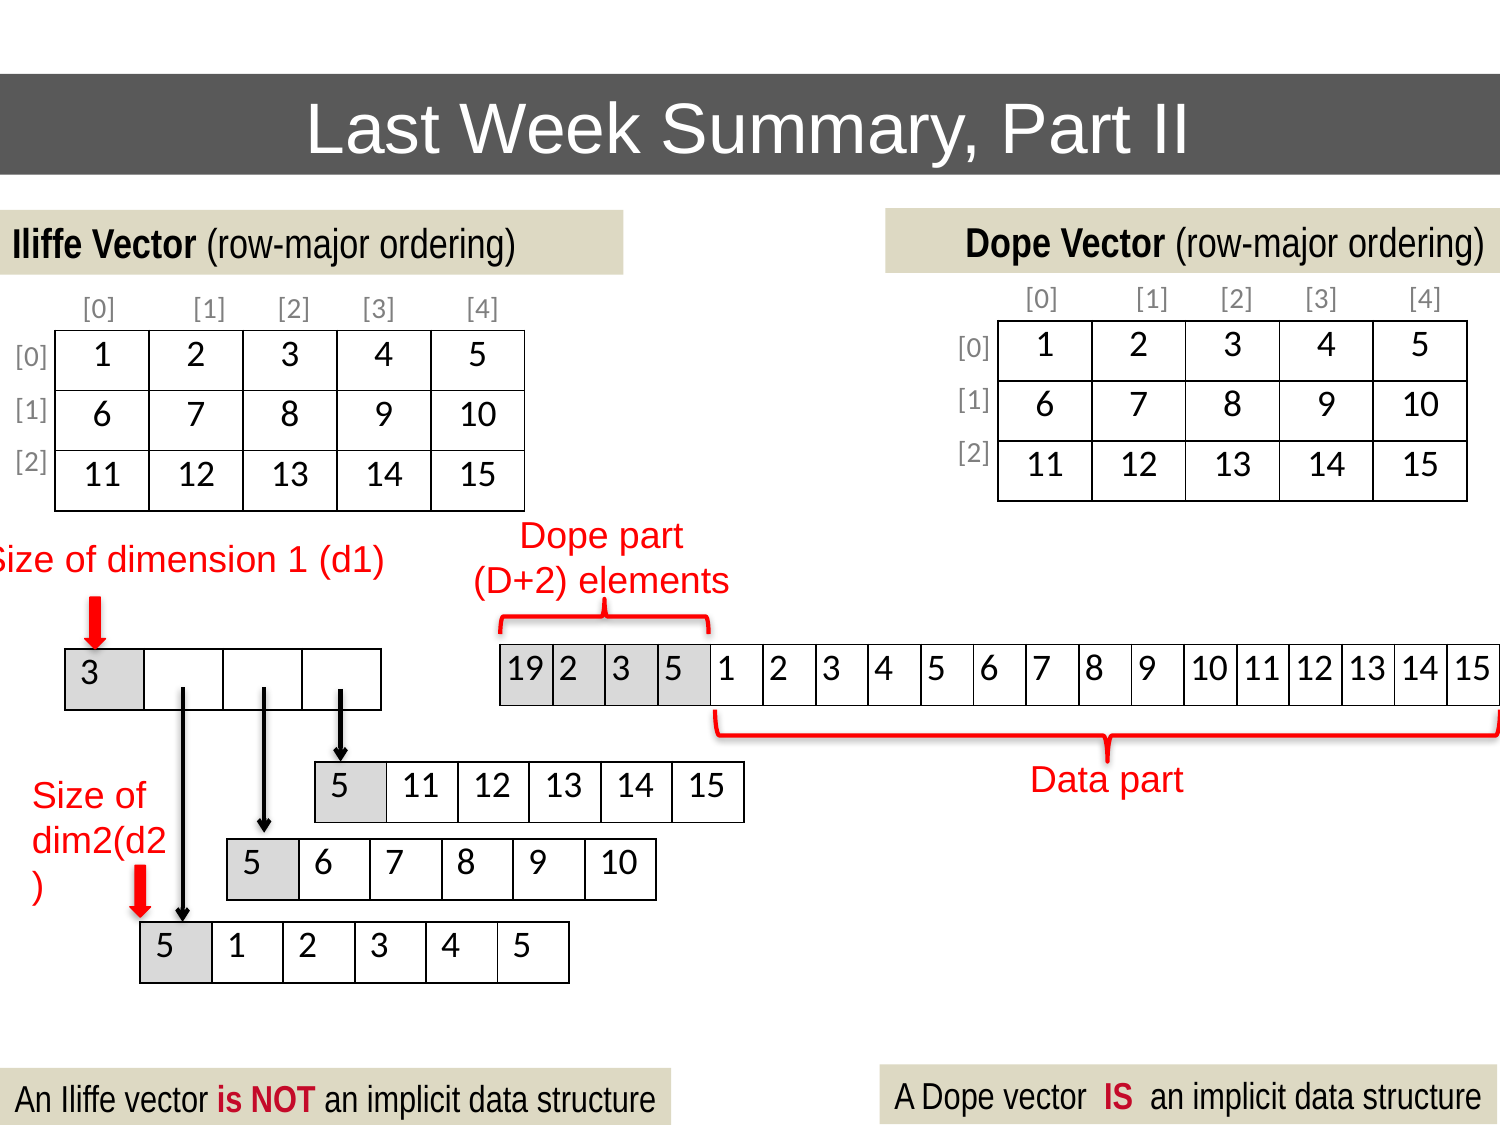

Last Week Summary, Part II
Dope Vector (row-major ordering)
Iliffe Vector (row-major ordering)
[0]            [1]        [2]        [3]           [4]

[0]            [1]        [2]        [3]           [4]

[0]

[1]

[2]
| 1 | 2 | 3 | 4 | 5 |
| --- | --- | --- | --- | --- |
| 6 | 7 | 8 | 9 | 10 |
| 11 | 12 | 13 | 14 | 15 |
[0]

[1]

[2]
| 1 | 2 | 3 | 4 | 5 |
| --- | --- | --- | --- | --- |
| 6 | 7 | 8 | 9 | 10 |
| 11 | 12 | 13 | 14 | 15 |

Dope part
(D+2) elements

Size of dimension 1 (d1)

| 19 | 2 | 3 | 5 | 1 | 2 | 3 | 4 | 5 | 6 | 7 | 8 | 9 | 10 | 11 | 12 | 13 | 14 | 15 |
| --- | --- | --- | --- | --- | --- | --- | --- | --- | --- | --- | --- | --- | --- | --- | --- | --- | --- | --- |
| 3 |  |  |  |
| --- | --- | --- | --- |
Data part
| 5 | 11 | 12 | 13 | 14 | 15 |
| --- | --- | --- | --- | --- | --- |
Size of dim2(d2)
| 5 | 6 | 7 | 8 | 9 | 10 |
| --- | --- | --- | --- | --- | --- |

| 5 | 1 | 2 | 3 | 4 | 5 |
| --- | --- | --- | --- | --- | --- |
A Dope vector  IS  an implicit data structure
An Iliffe vector is NOT an implicit data structure